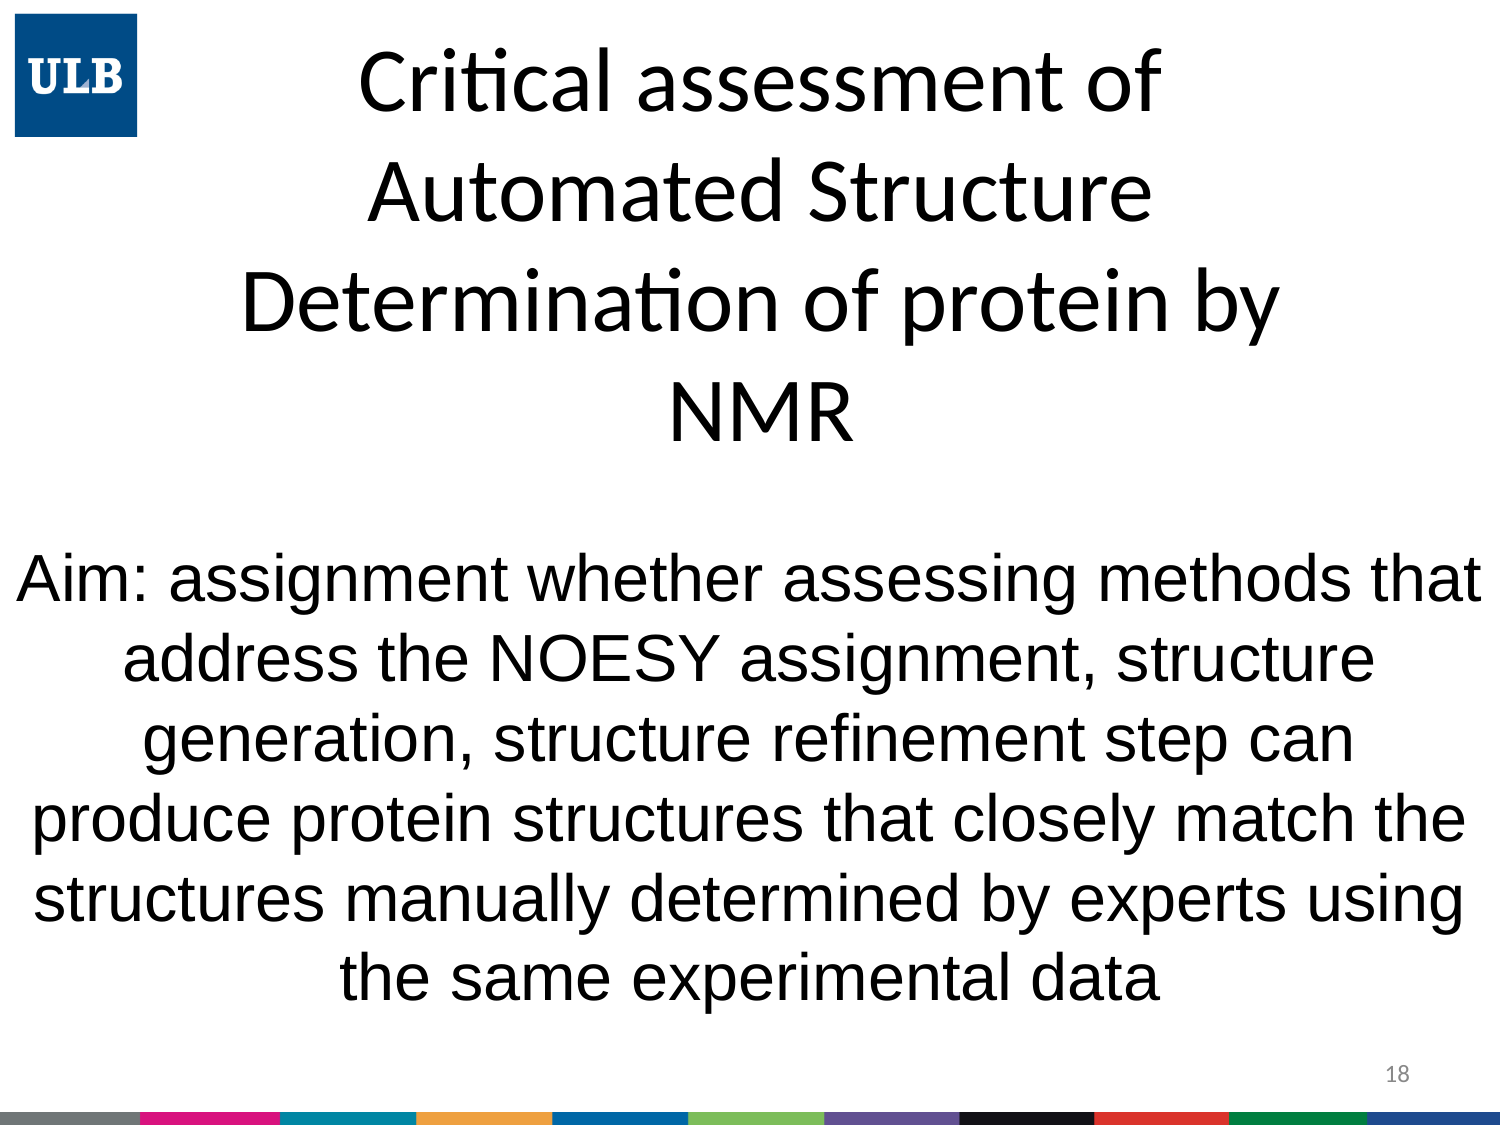

# Critical assessment of Automated Structure Determination of protein by NMR
Aim: assignment whether assessing methods that address the NOESY assignment, structure generation, structure refinement step can produce protein structures that closely match the structures manually determined by experts using the same experimental data
18